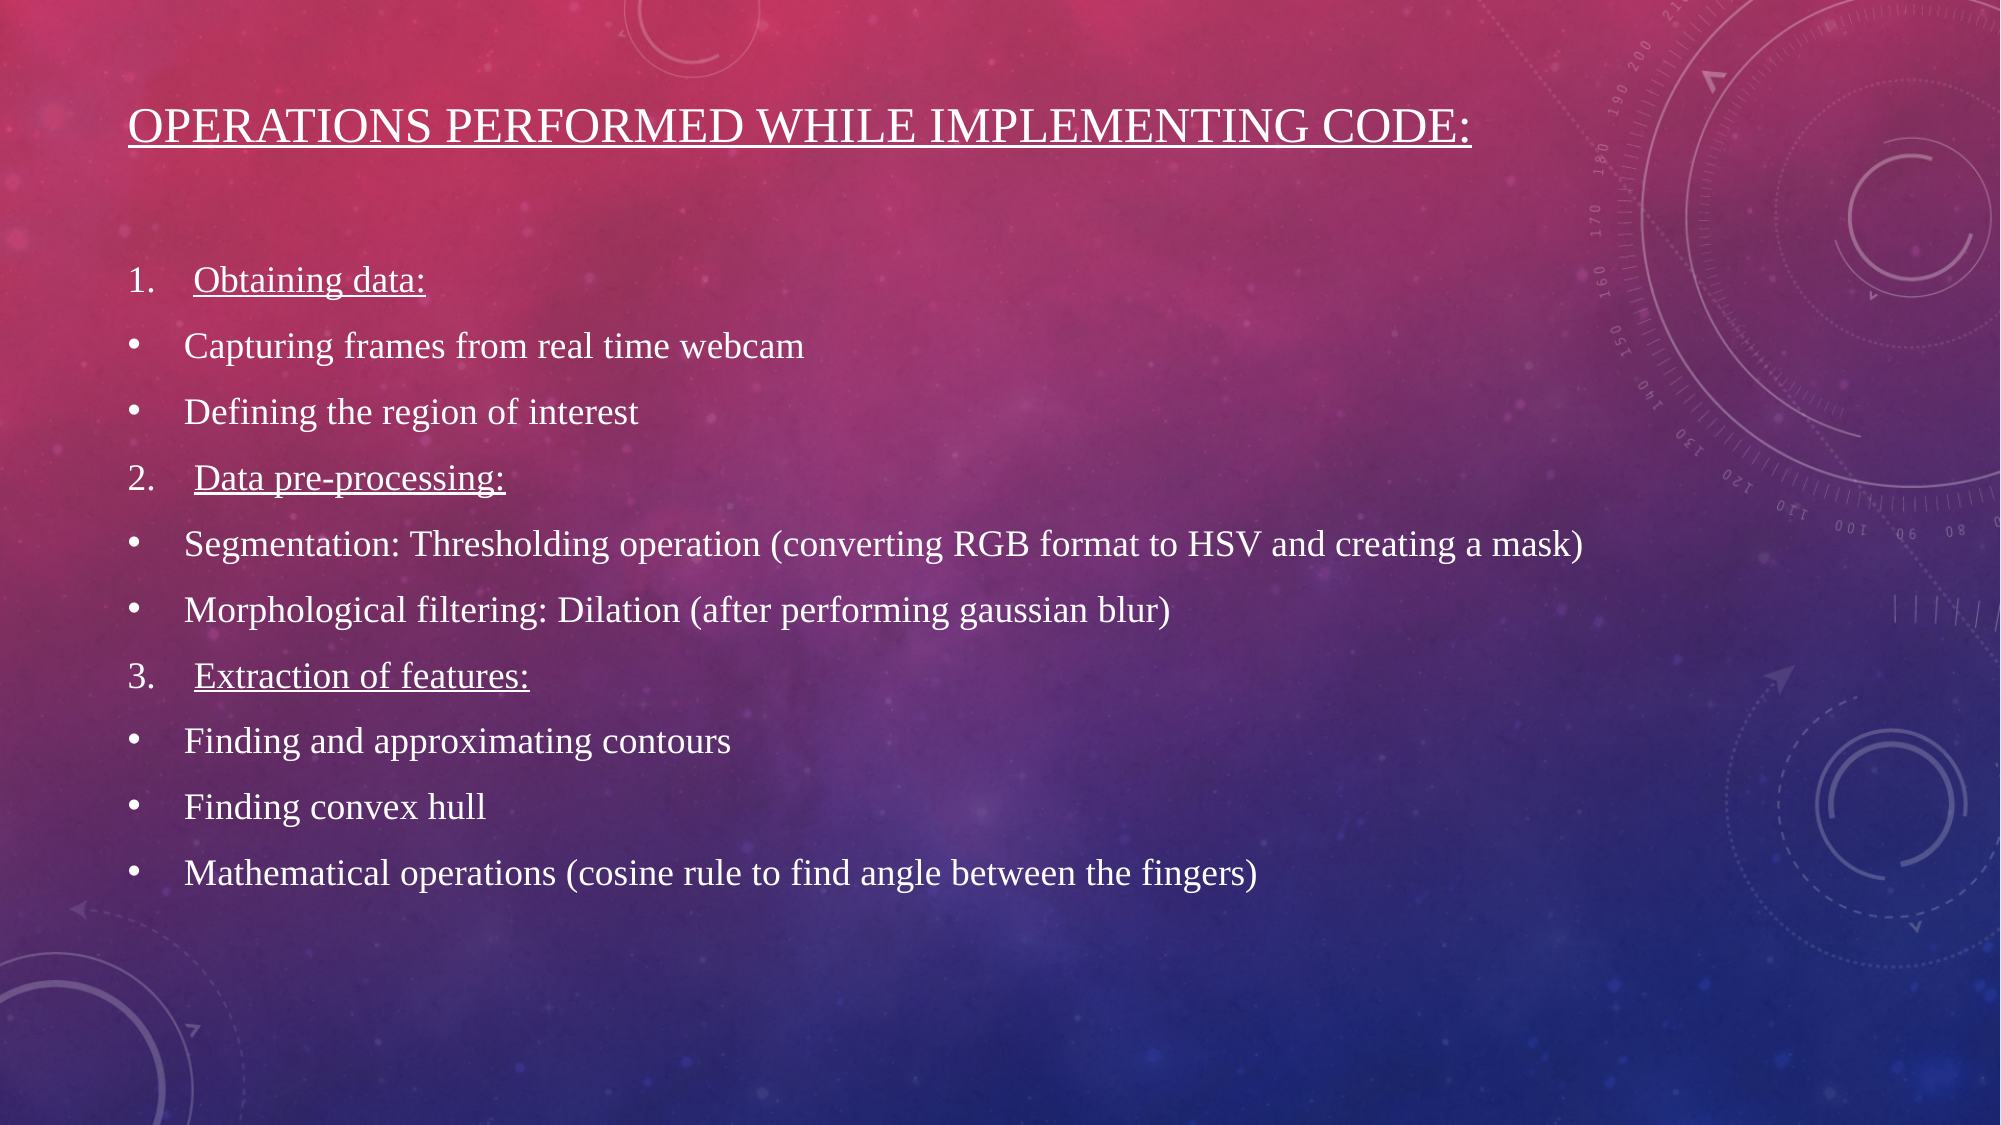

# Operations performed while implementing code:
 Obtaining data:
 Capturing frames from real time webcam
 Defining the region of interest
2.    Data pre-processing:
 Segmentation: Thresholding operation (converting RGB format to HSV and creating a mask)
 Morphological filtering: Dilation (after performing gaussian blur)
3.    Extraction of features:
 Finding and approximating contours
 Finding convex hull
 Mathematical operations (cosine rule to find angle between the fingers)